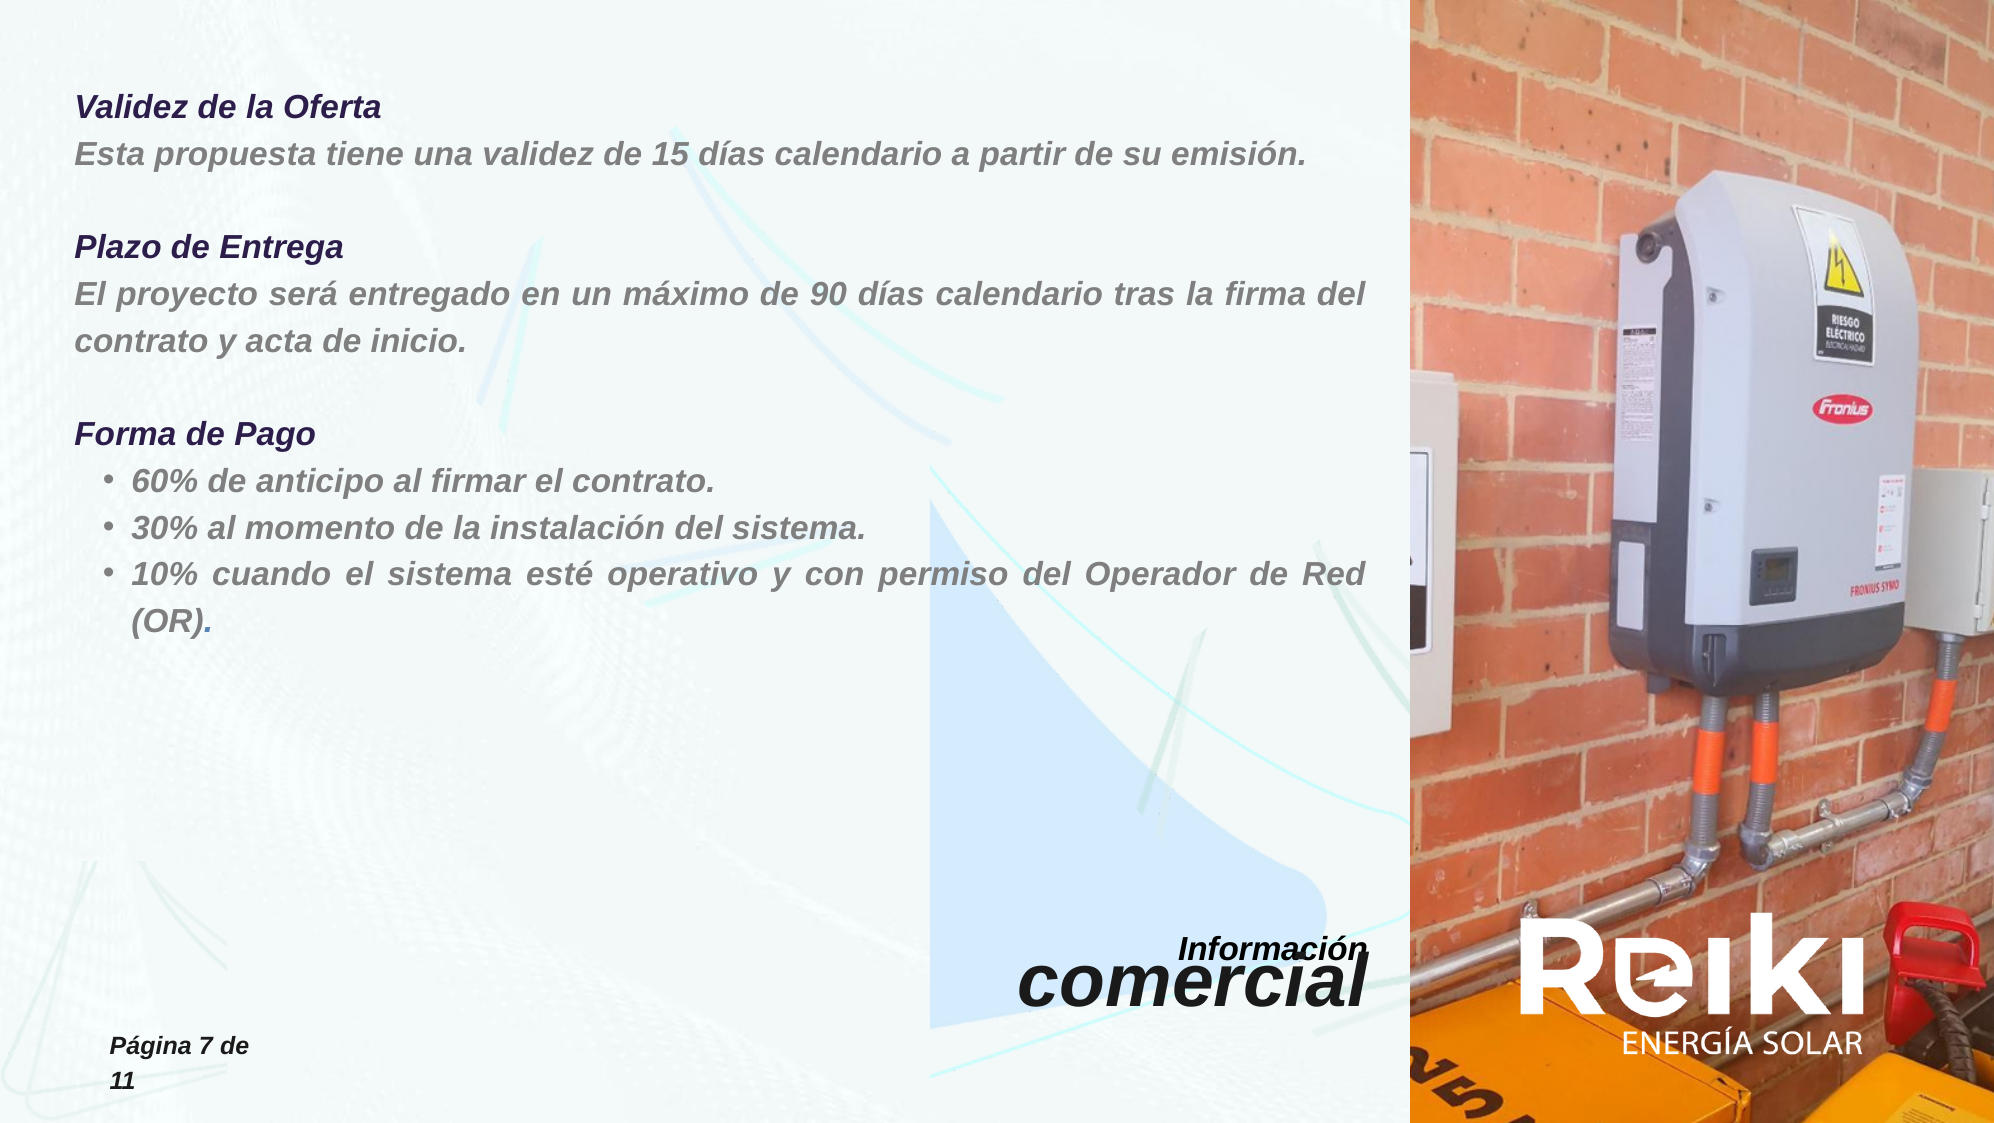

Validez de la Oferta
Esta propuesta tiene una validez de 15 días calendario a partir de su emisión.

Plazo de Entrega
El proyecto será entregado en un máximo de 90 días calendario tras la firma del contrato y acta de inicio.

Forma de Pago
60% de anticipo al firmar el contrato.
30% al momento de la instalación del sistema.
10% cuando el sistema esté operativo y con permiso del Operador de Red (OR).

Información
comercial
Página 7 de 11